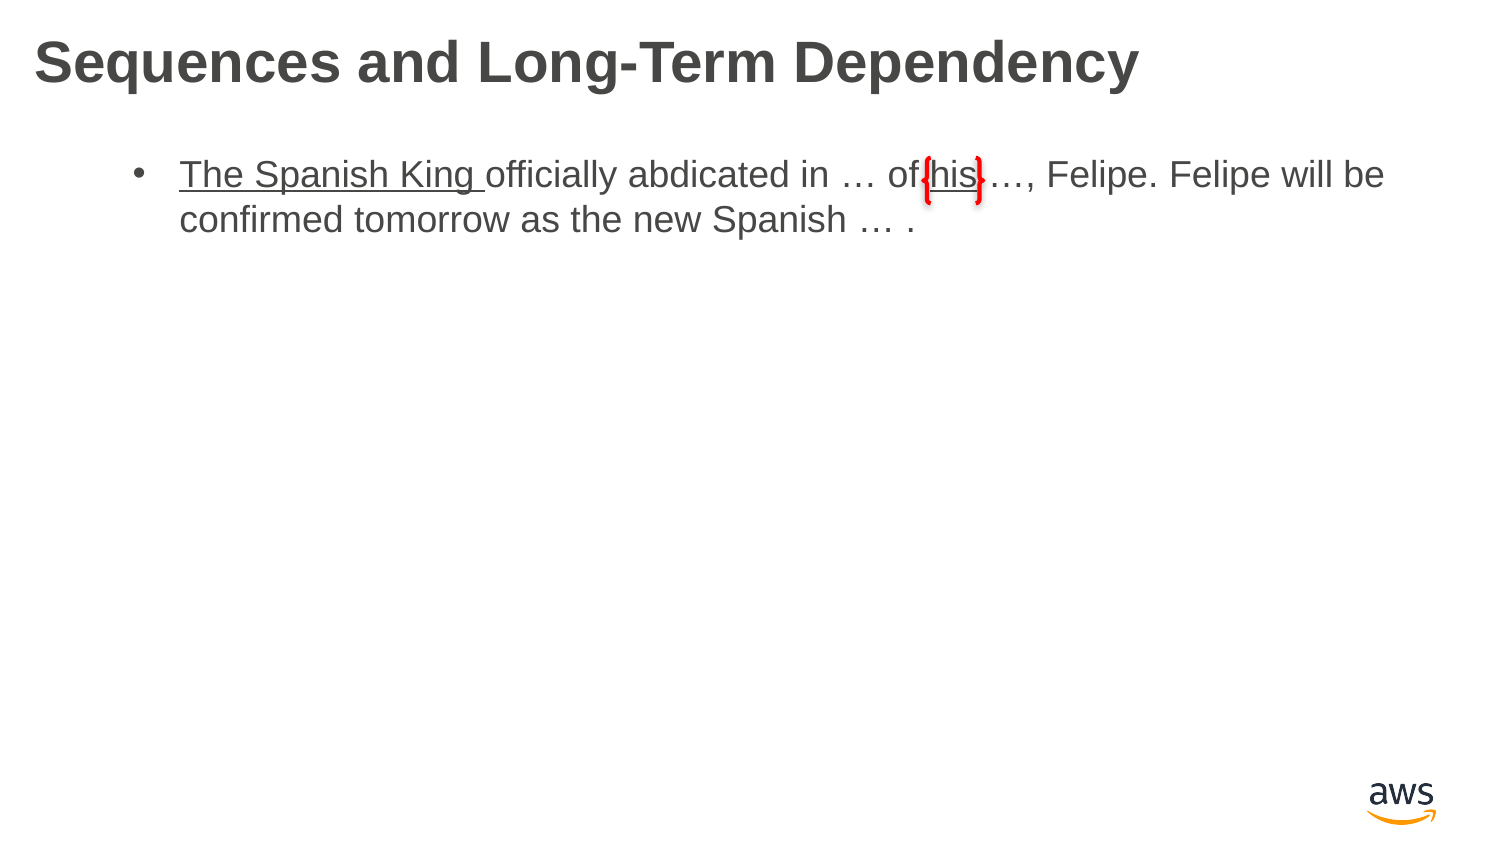

Sequences and Long-Term Dependency
The Spanish King officially abdicated in … of his …, Felipe. Felipe will be confirmed tomorrow as the new Spanish … .